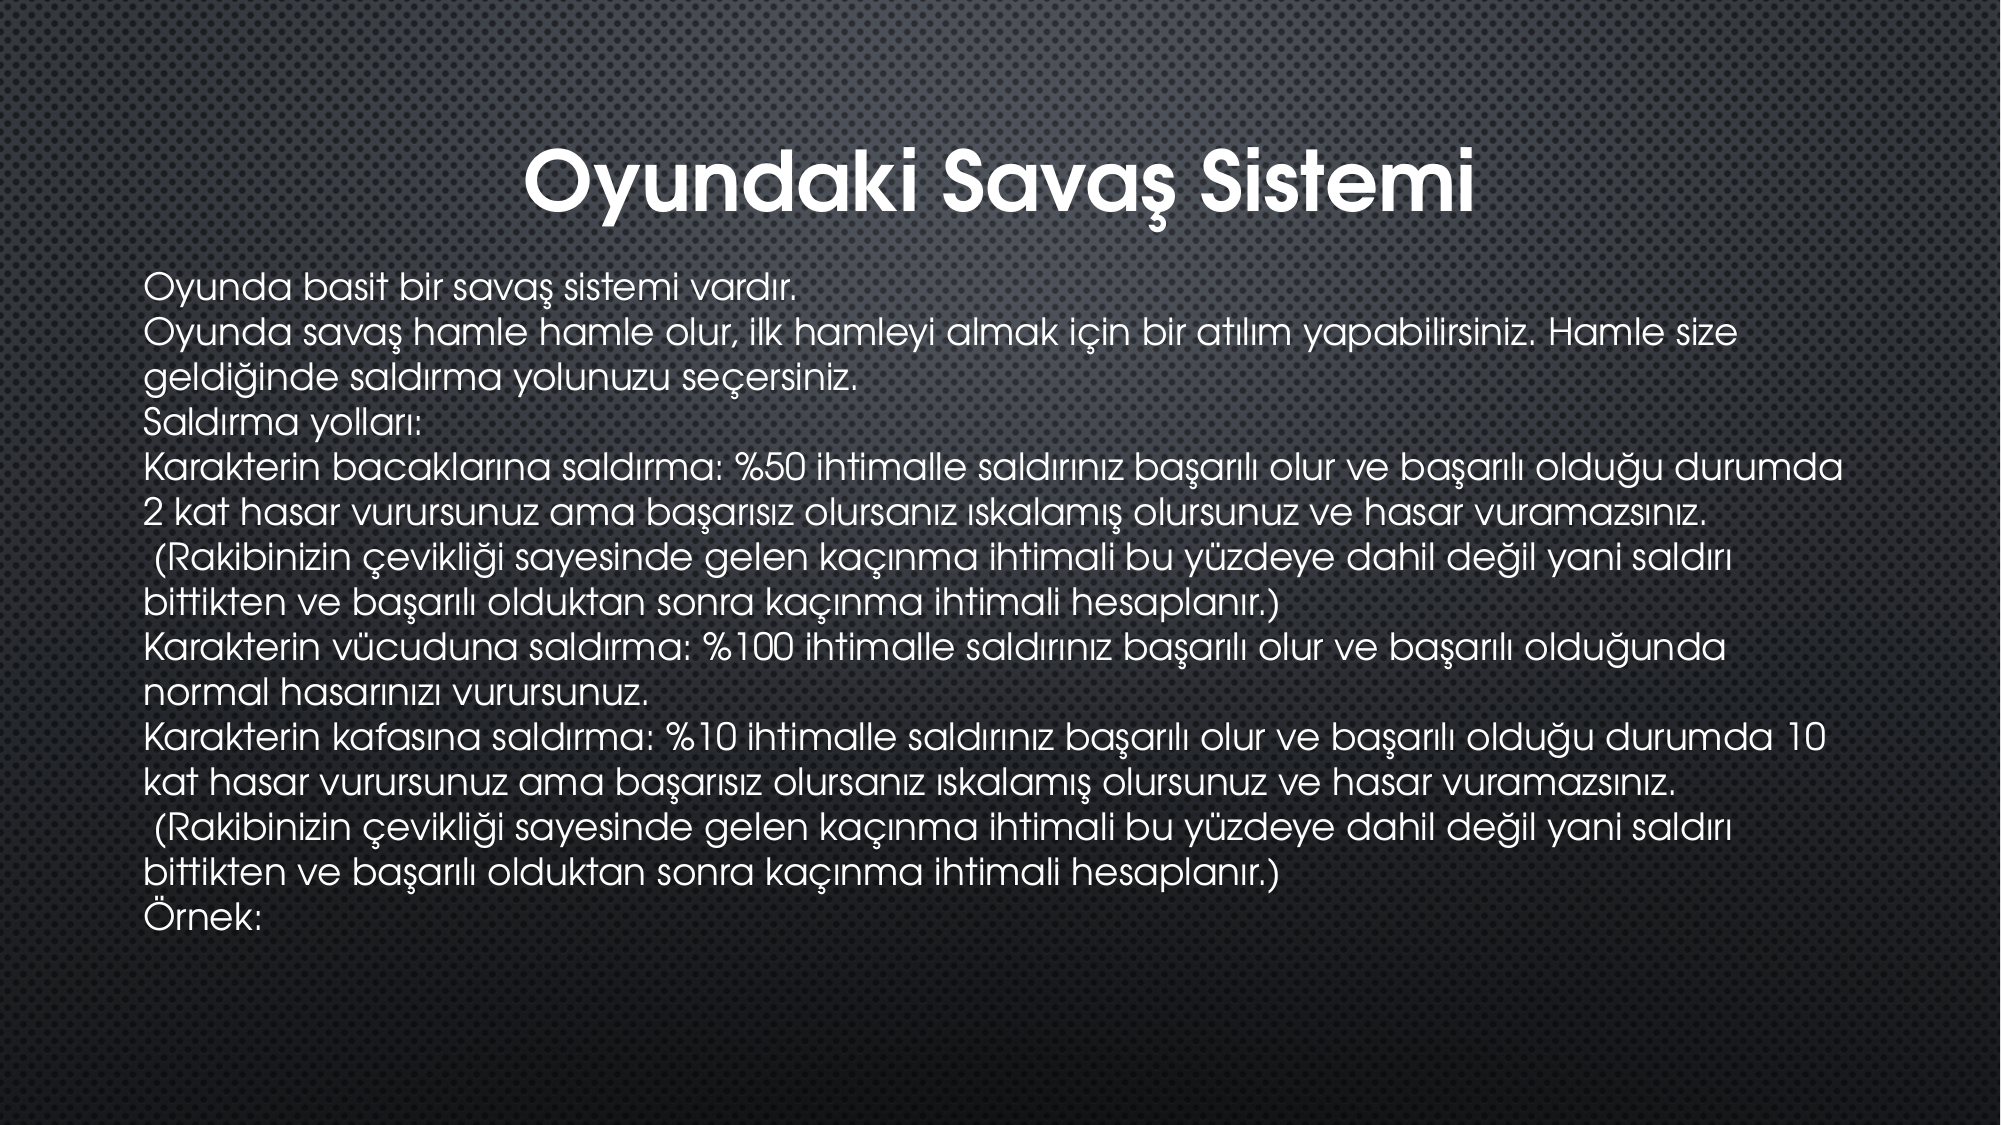

Oyundaki Savaş Sistemi
Oyunda basit bir savaş sistemi vardır.
Oyunda savaş hamle hamle olur, ilk hamleyi almak için bir atılım yapabilirsiniz. Hamle size geldiğinde saldırma yolunuzu seçersiniz.
Saldırma yolları:
Karakterin bacaklarına saldırma: %50 ihtimalle saldırınız başarılı olur ve başarılı olduğu durumda 2 kat hasar vurursunuz ama başarısız olursanız ıskalamış olursunuz ve hasar vuramazsınız.
 (Rakibinizin çevikliği sayesinde gelen kaçınma ihtimali bu yüzdeye dahil değil yani saldırı bittikten ve başarılı olduktan sonra kaçınma ihtimali hesaplanır.)
Karakterin vücuduna saldırma: %100 ihtimalle saldırınız başarılı olur ve başarılı olduğunda normal hasarınızı vurursunuz.
Karakterin kafasına saldırma: %10 ihtimalle saldırınız başarılı olur ve başarılı olduğu durumda 10 kat hasar vurursunuz ama başarısız olursanız ıskalamış olursunuz ve hasar vuramazsınız.
 (Rakibinizin çevikliği sayesinde gelen kaçınma ihtimali bu yüzdeye dahil değil yani saldırı bittikten ve başarılı olduktan sonra kaçınma ihtimali hesaplanır.)
Örnek: